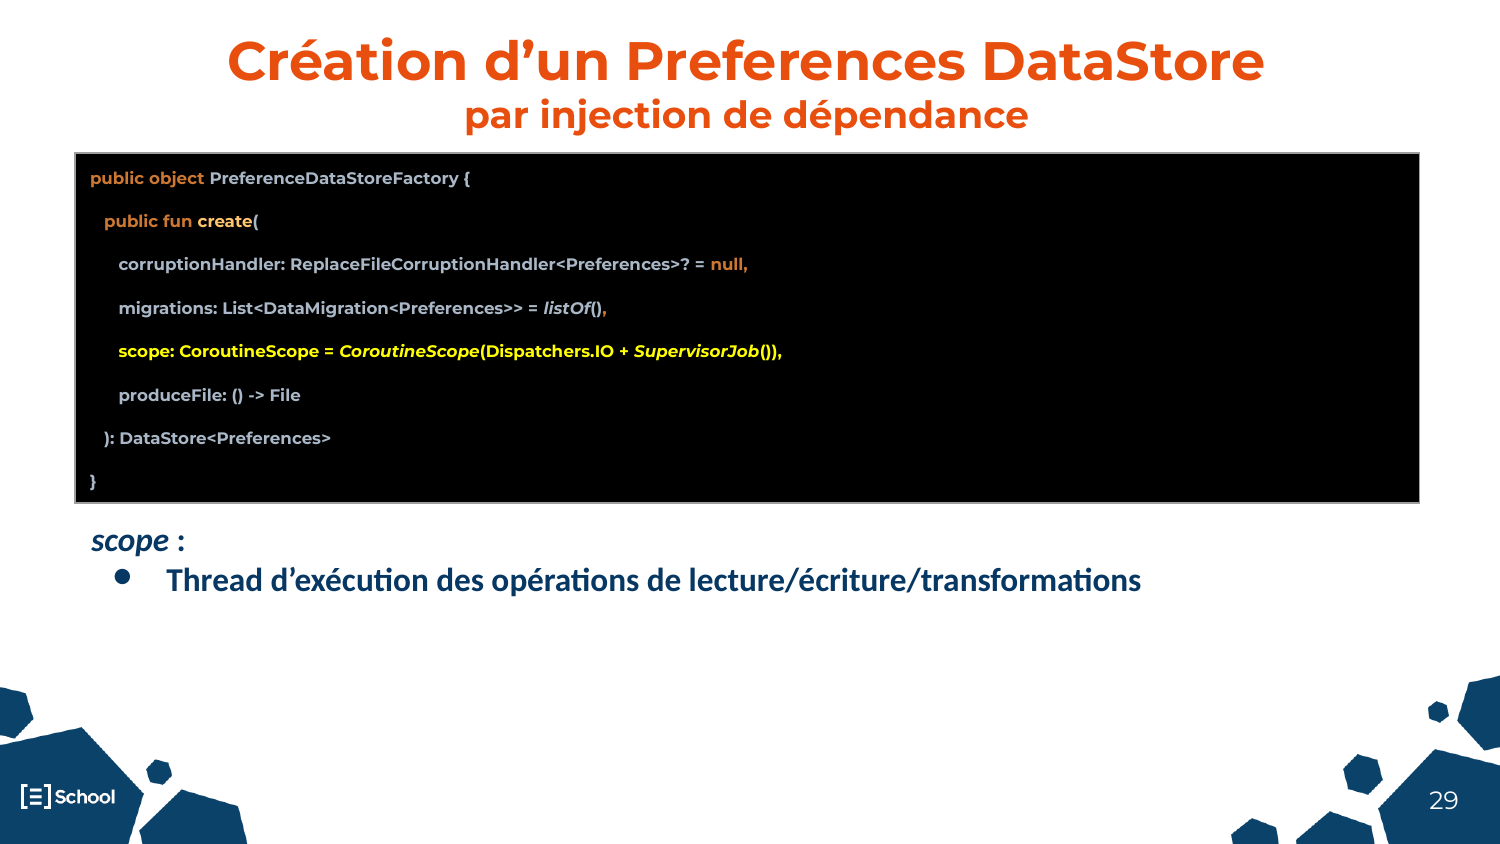

Création d’un Preferences DataStore
par injection de dépendance
| public object PreferenceDataStoreFactory { public fun create( corruptionHandler: ReplaceFileCorruptionHandler<Preferences>? = null, migrations: List<DataMigration<Preferences>> = listOf(), scope: CoroutineScope = CoroutineScope(Dispatchers.IO + SupervisorJob()), produceFile: () -> File ): DataStore<Preferences> } |
| --- |
scope :
Thread d’exécution des opérations de lecture/écriture/transformations

29